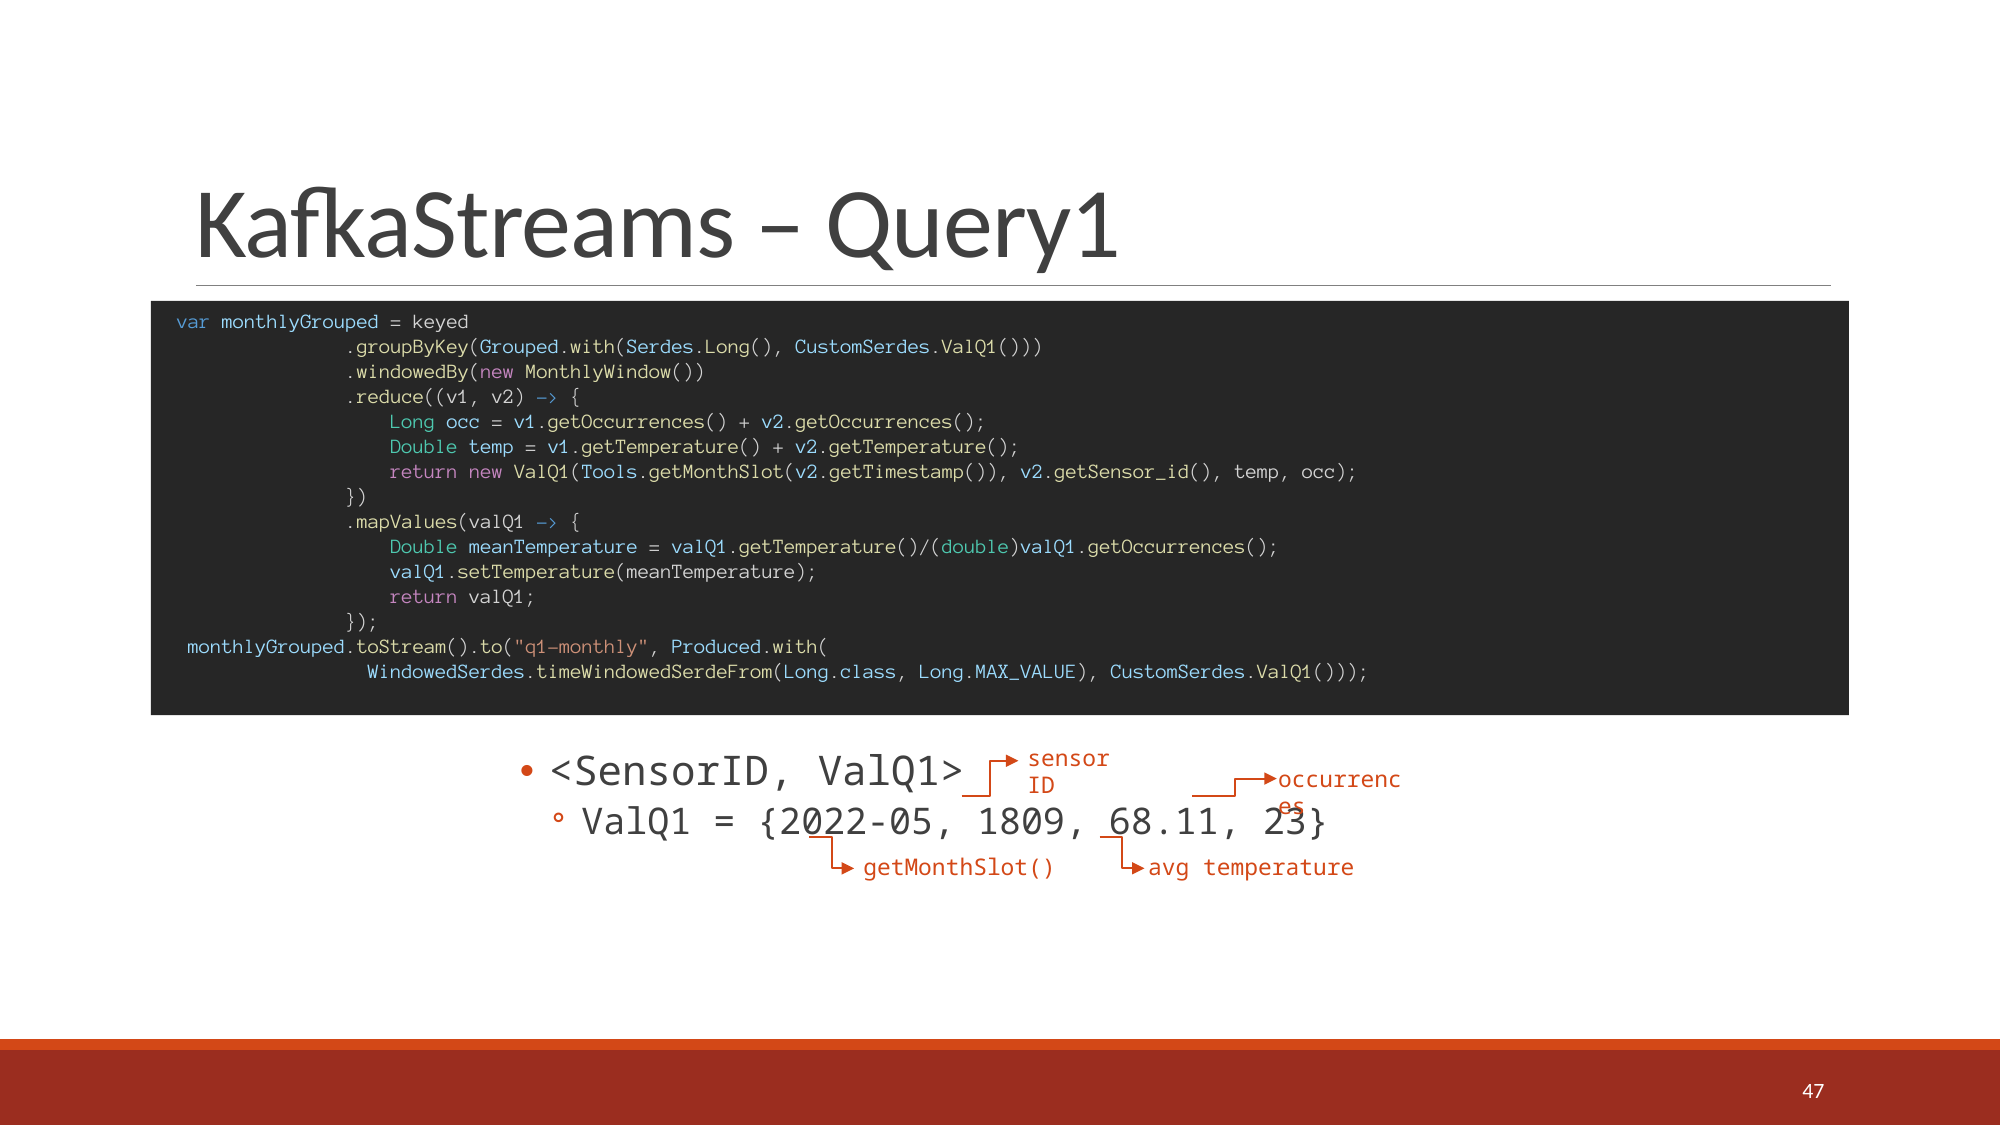

# KafkaStreams – Query1
 var monthlyGrouped = keyed
                .groupByKey(Grouped.with(Serdes.Long(), CustomSerdes.ValQ1()))
                .windowedBy(new MonthlyWindow())
                .reduce((v1, v2) -> {
                    Long occ = v1.getOccurrences() + v2.getOccurrences();
                    Double temp = v1.getTemperature() + v2.getTemperature();
                    return new ValQ1(Tools.getMonthSlot(v2.getTimestamp()), v2.getSensor_id(), temp, occ);
                })
                .mapValues(valQ1 -> {
                    Double meanTemperature = valQ1.getTemperature()/(double)valQ1.getOccurrences();
                    valQ1.setTemperature(meanTemperature);
                    return valQ1;
                });
  monthlyGrouped.toStream().to("q1-monthly", Produced.with(
                  WindowedSerdes.timeWindowedSerdeFrom(Long.class, Long.MAX_VALUE), CustomSerdes.ValQ1()));

sensorID
<SensorID, ValQ1>
ValQ1 = {2022-05, 1809, 68.11, 23}
occurrences
getMonthSlot()
avg temperature
47